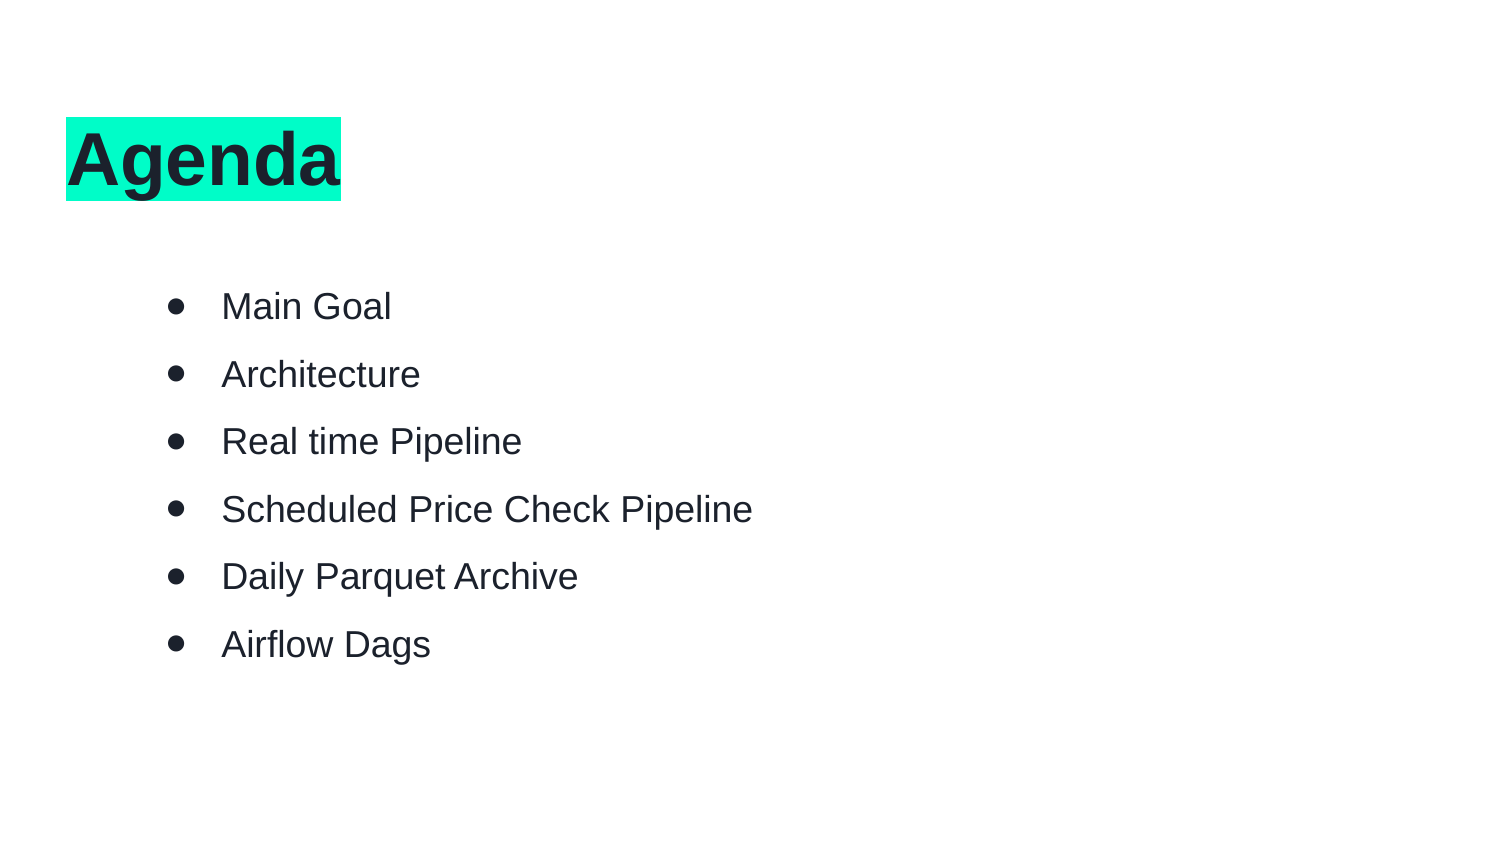

# Agenda
Main Goal
Architecture
Real time Pipeline
Scheduled Price Check Pipeline
Daily Parquet Archive
Airflow Dags